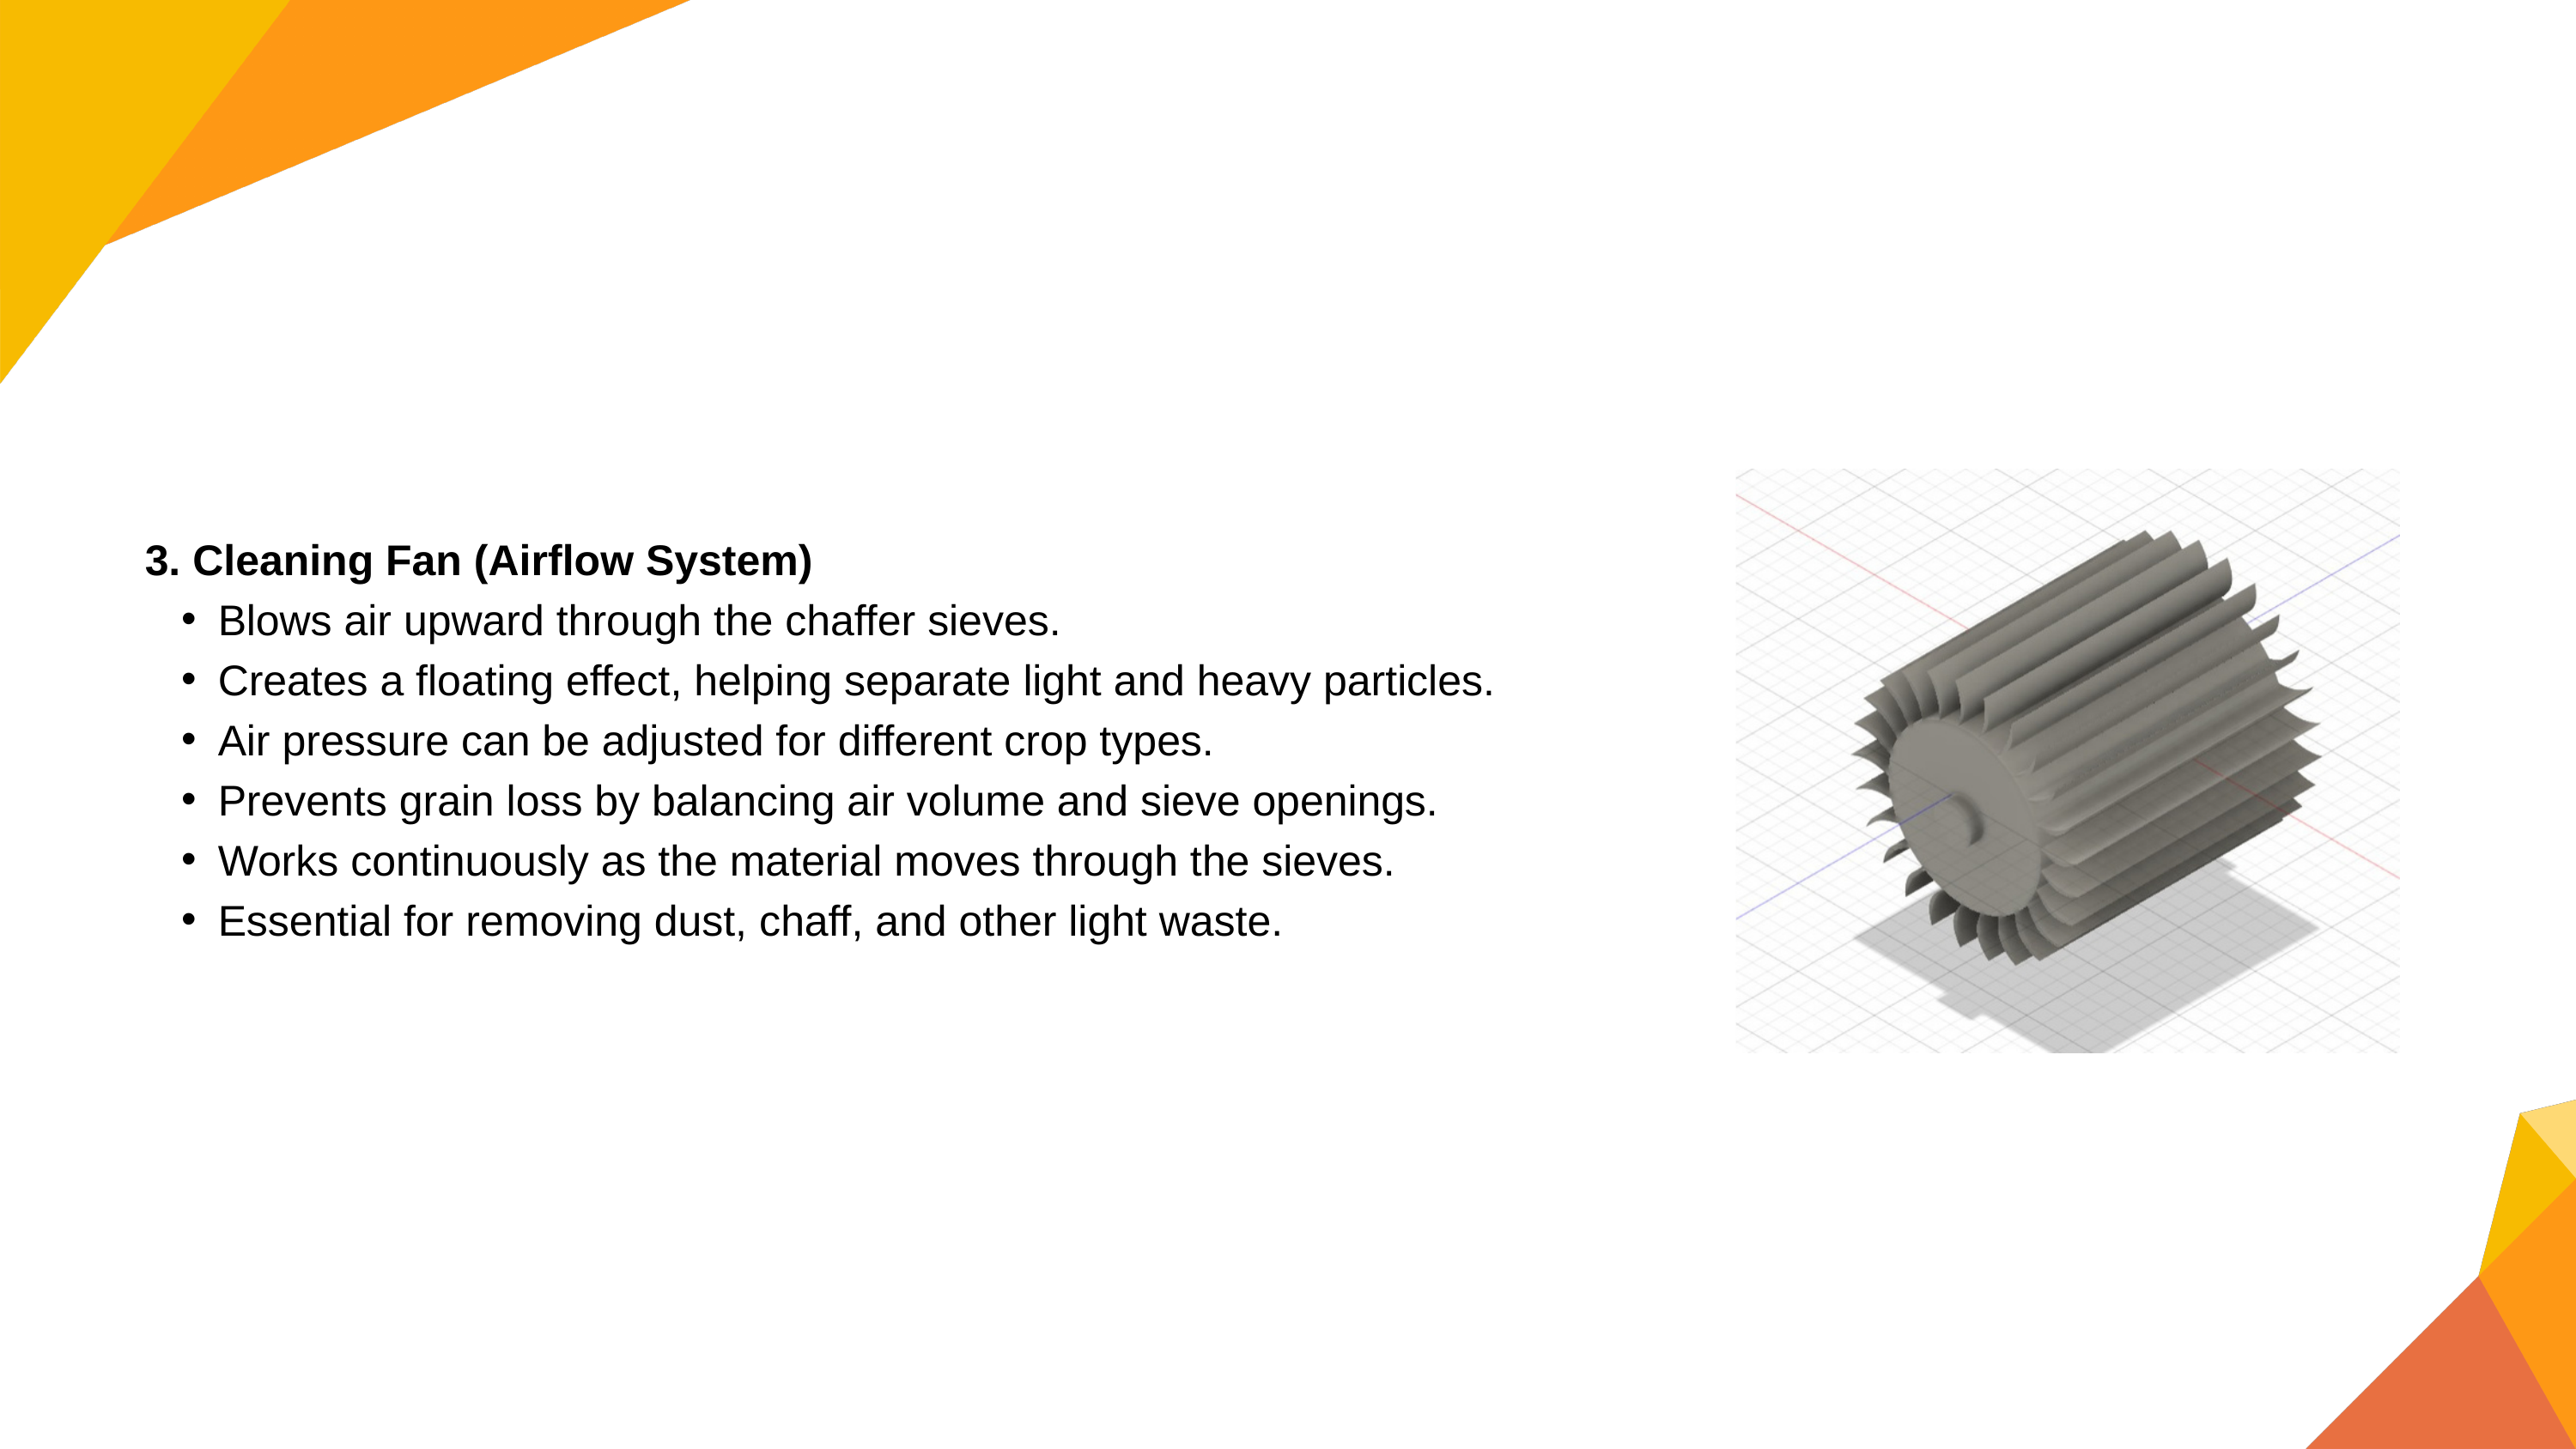

3. Cleaning Fan (Airflow System)
Blows air upward through the chaffer sieves.
Creates a floating effect, helping separate light and heavy particles.
Air pressure can be adjusted for different crop types.
Prevents grain loss by balancing air volume and sieve openings.
Works continuously as the material moves through the sieves.
Essential for removing dust, chaff, and other light waste.